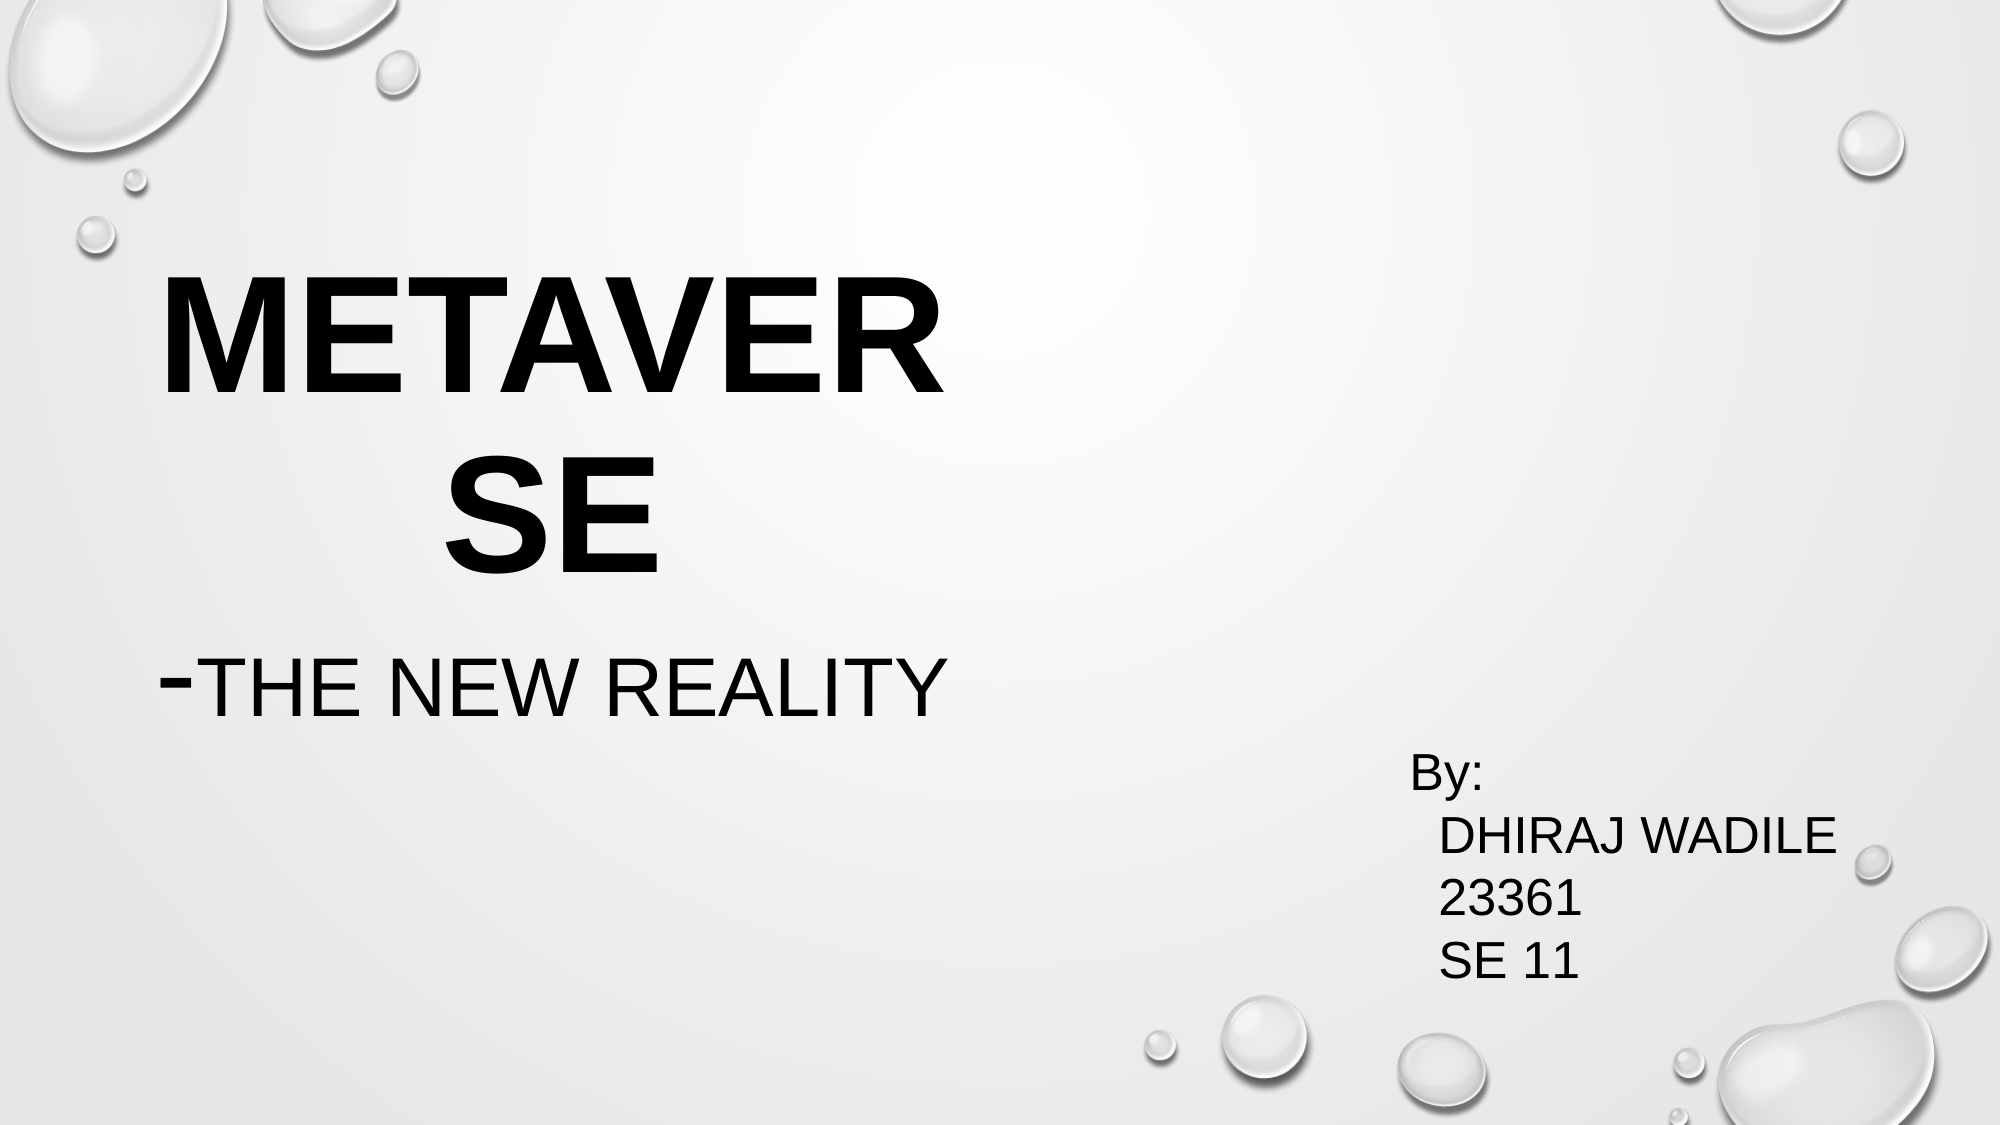

# METAVERSE -THE NEW REALITY
By:
  DHIRAJ WADILE
  23361
  SE 11